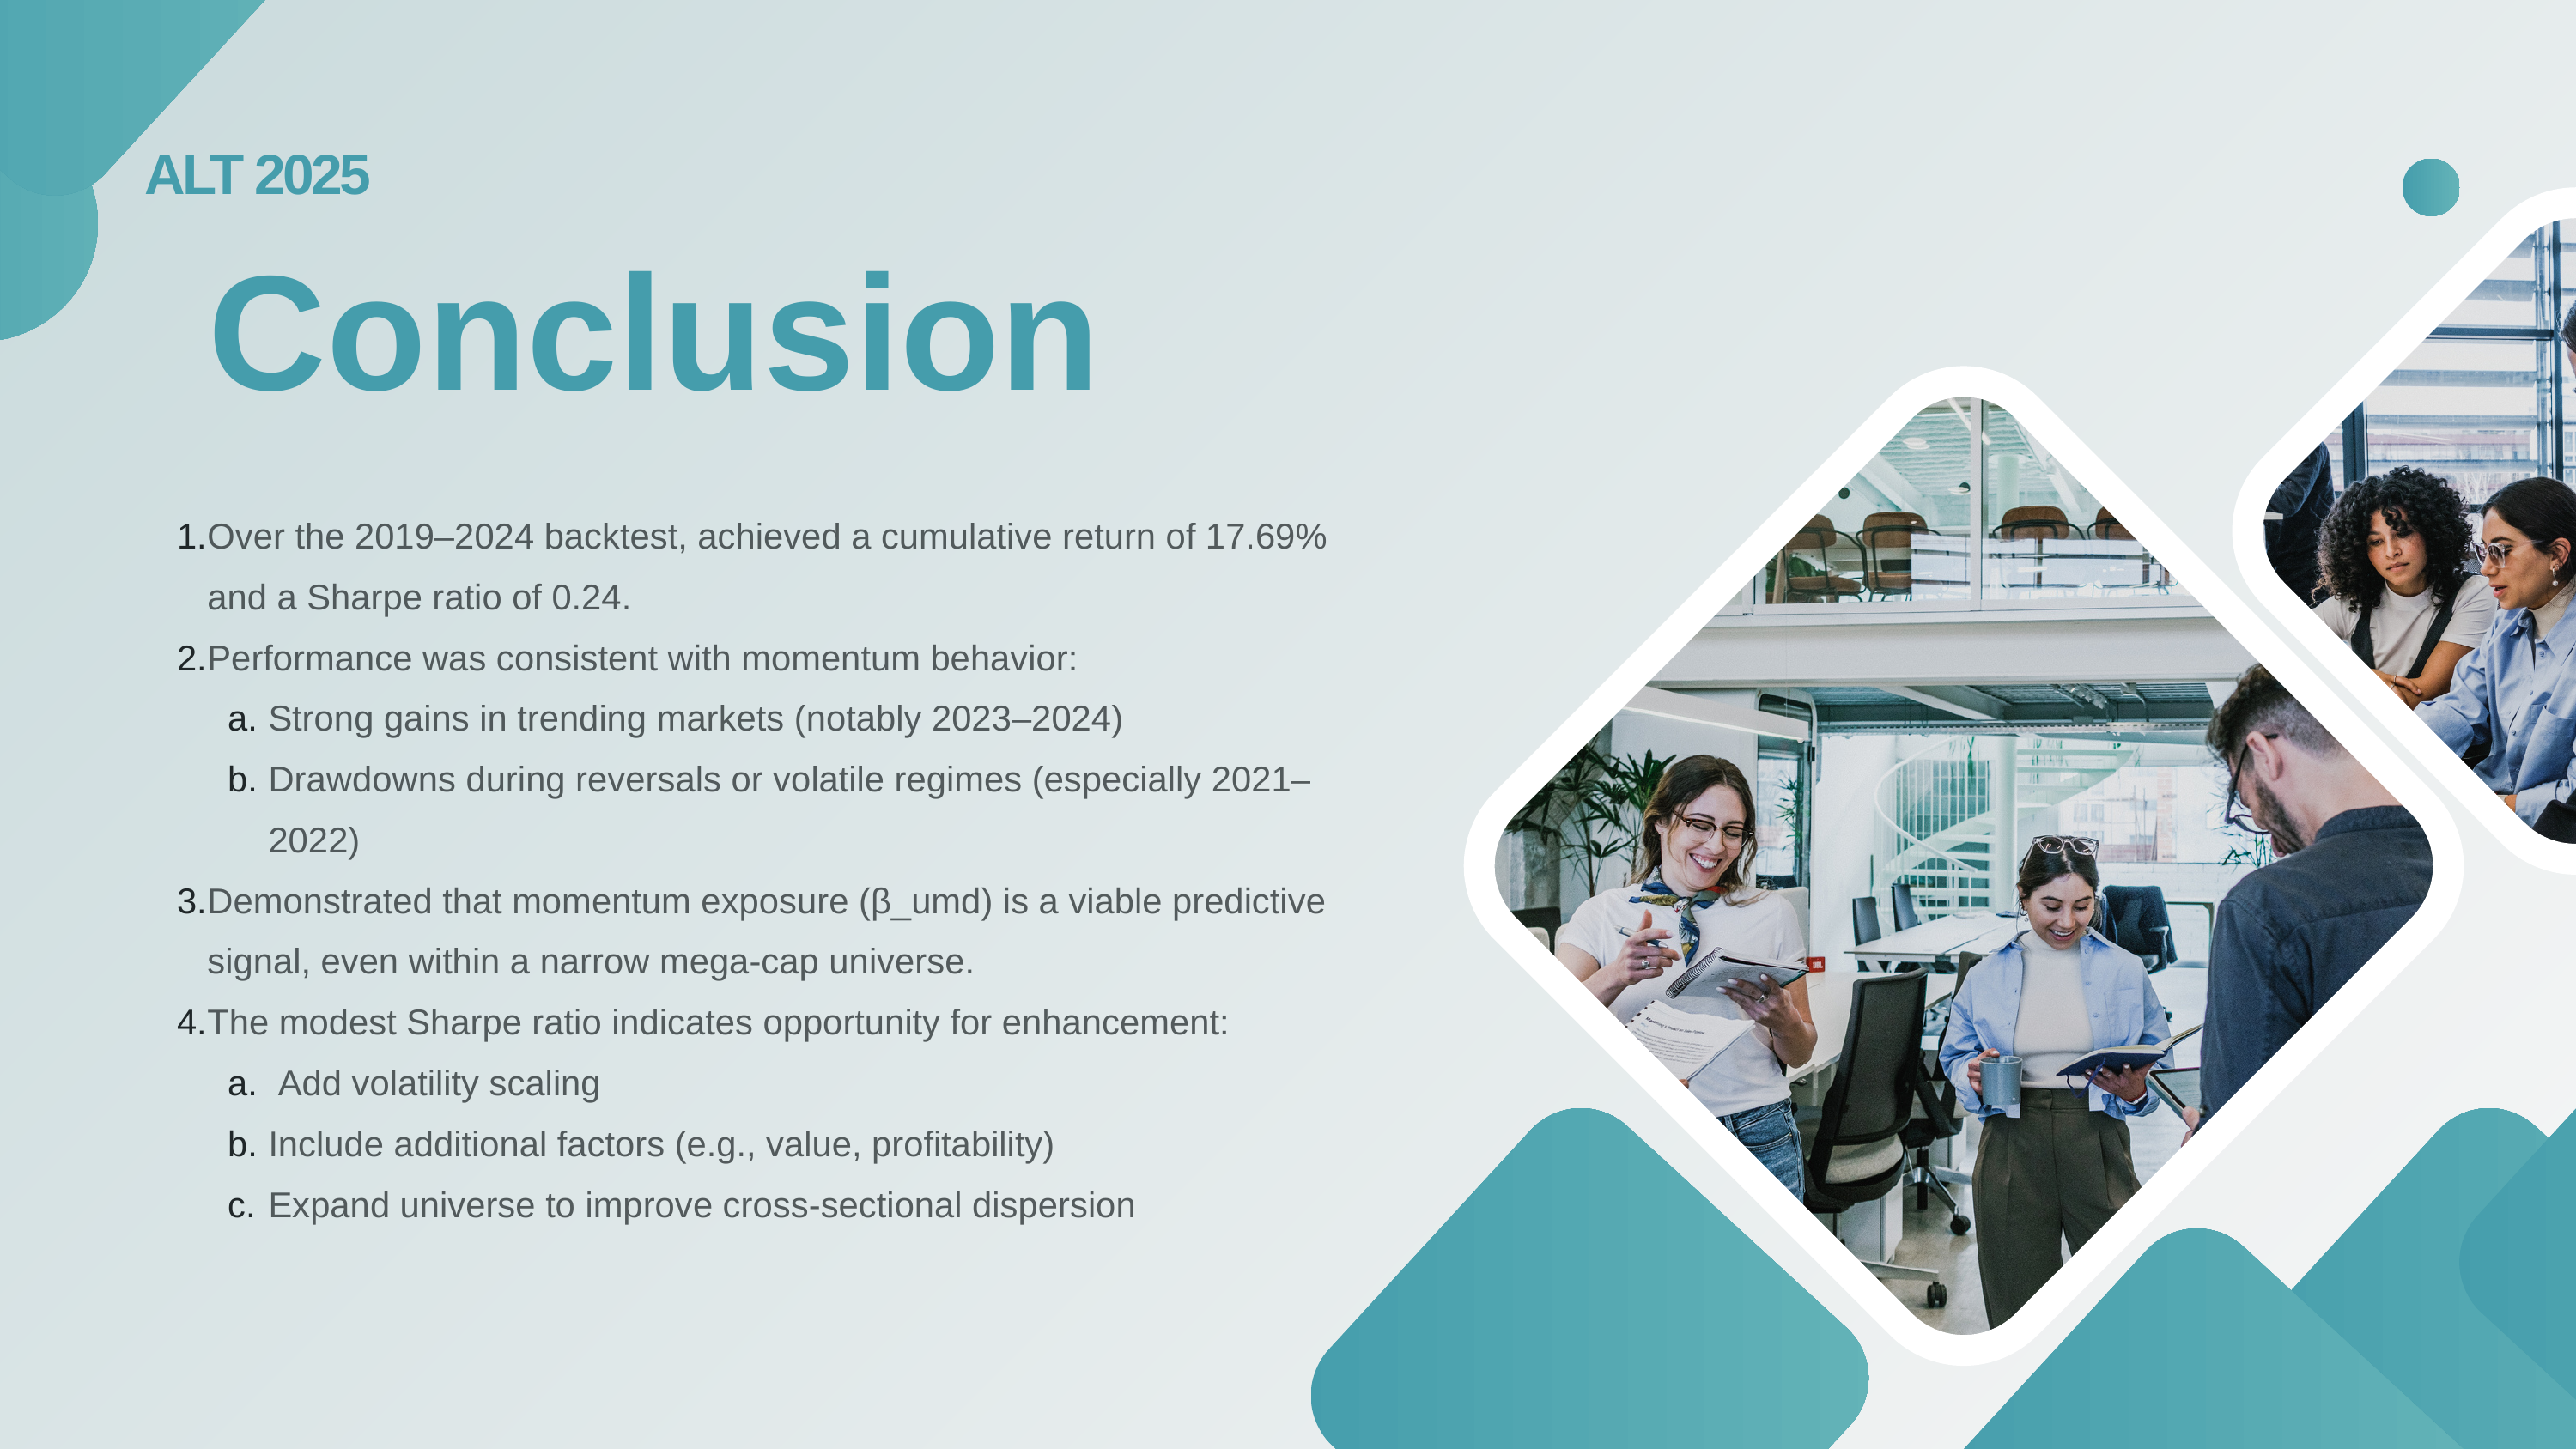

ALT 2025

Conclusion

Over the 2019–2024 backtest, achieved a cumulative return of 17.69% and a Sharpe ratio of 0.24.
Performance was consistent with momentum behavior:
Strong gains in trending markets (notably 2023–2024)
Drawdowns during reversals or volatile regimes (especially 2021–2022)
Demonstrated that momentum exposure (β_umd) is a viable predictive signal, even within a narrow mega-cap universe.
The modest Sharpe ratio indicates opportunity for enhancement:
 Add volatility scaling
Include additional factors (e.g., value, profitability)
Expand universe to improve cross-sectional dispersion